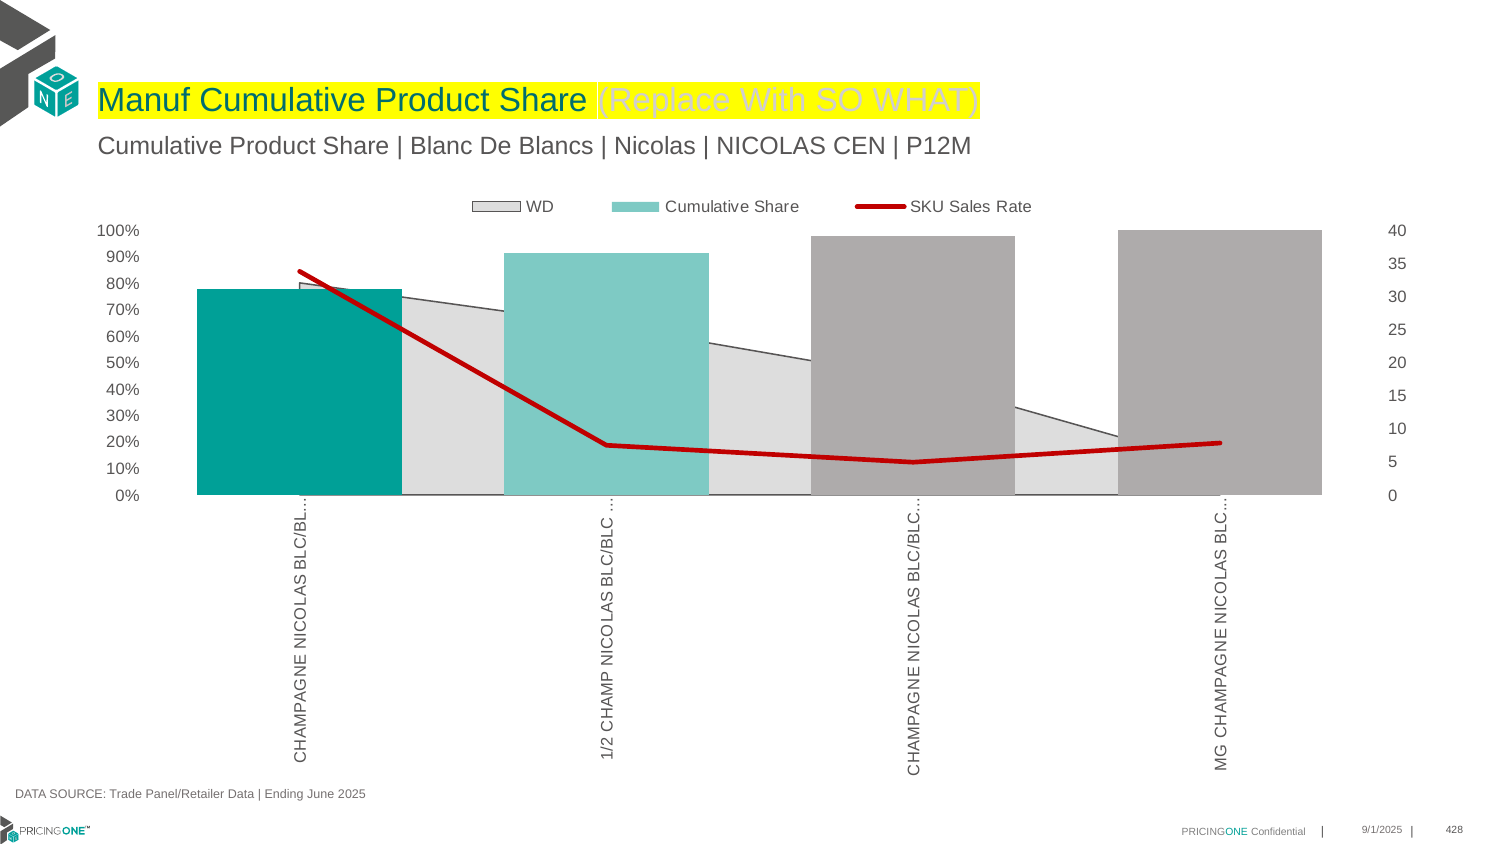

# Manuf Cumulative Product Share (Replace With SO WHAT)
Cumulative Product Share | Blanc De Blancs | Nicolas | NICOLAS CEN | P12M

### Chart

| Category | WD | Cumulative Share | SKU Sales Rate |
|---|---|---|---|
| CHAMPAGNE NICOLAS BLC/BLC BS 1CT X 750ML | 0.8 | 0.7757976430008623 | 33.7375 |
| 1/2 CHAMP NICOLAS BLC/BLC BS 1CT X 375ML | 0.64 | 0.9131934463926416 | 7.46875 |
| CHAMPAGNE NICOLAS BLC/BLC 2002 1CT X 750ML | 0.44 | 0.9752802529462489 | 4.909090909090909 |
| MG CHAMPAGNE NICOLAS BLC/BL BS 1CT X 1500ML | 0.11 | 1.0 | 7.818181818181818 |
DATA SOURCE: Trade Panel/Retailer Data | Ending June 2025

9/1/2025
428